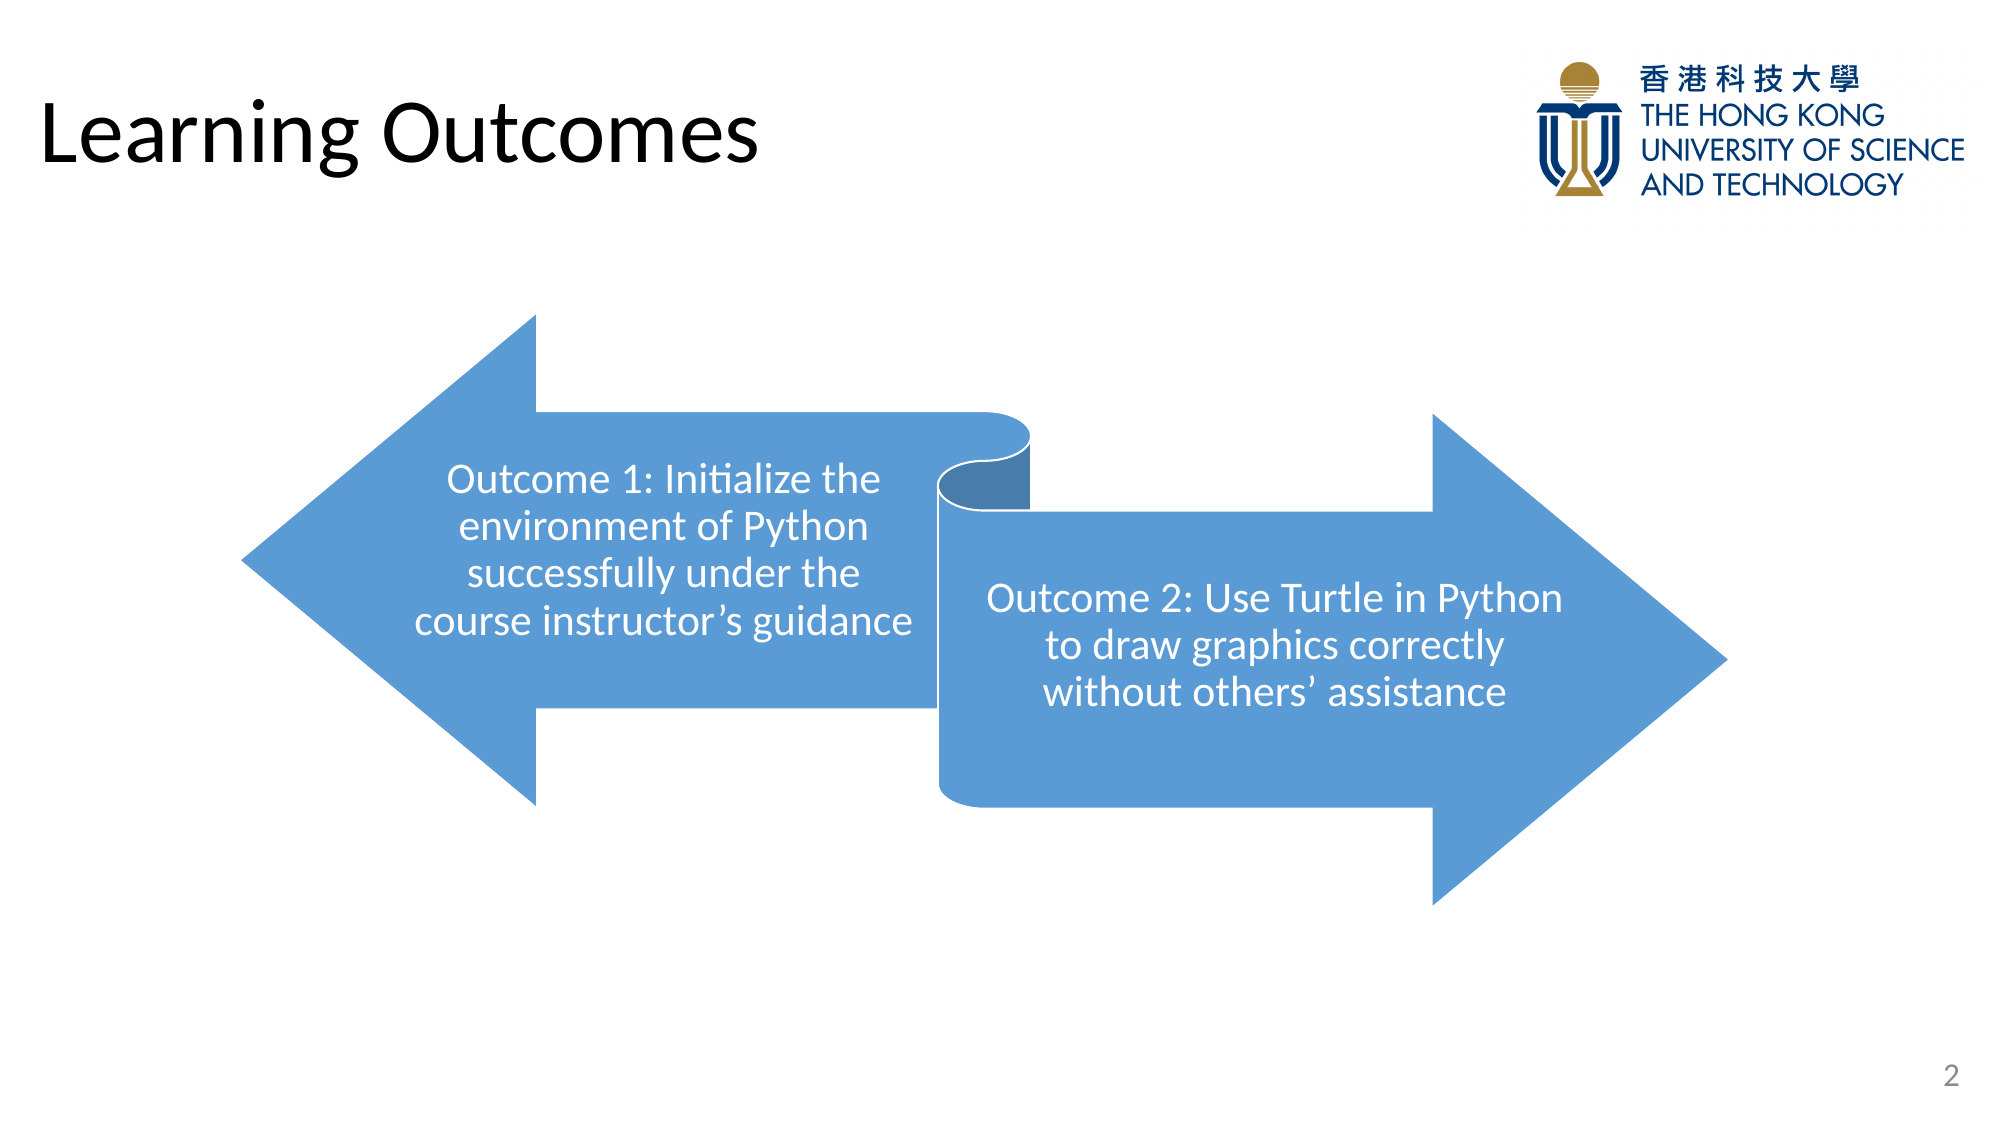

# Learning Outcomes
Outcome 1: Initialize the environment of Python successfully under the course instructor’s guidance
Outcome 2: Use Turtle in Python to draw graphics correctly without others’ assistance
2